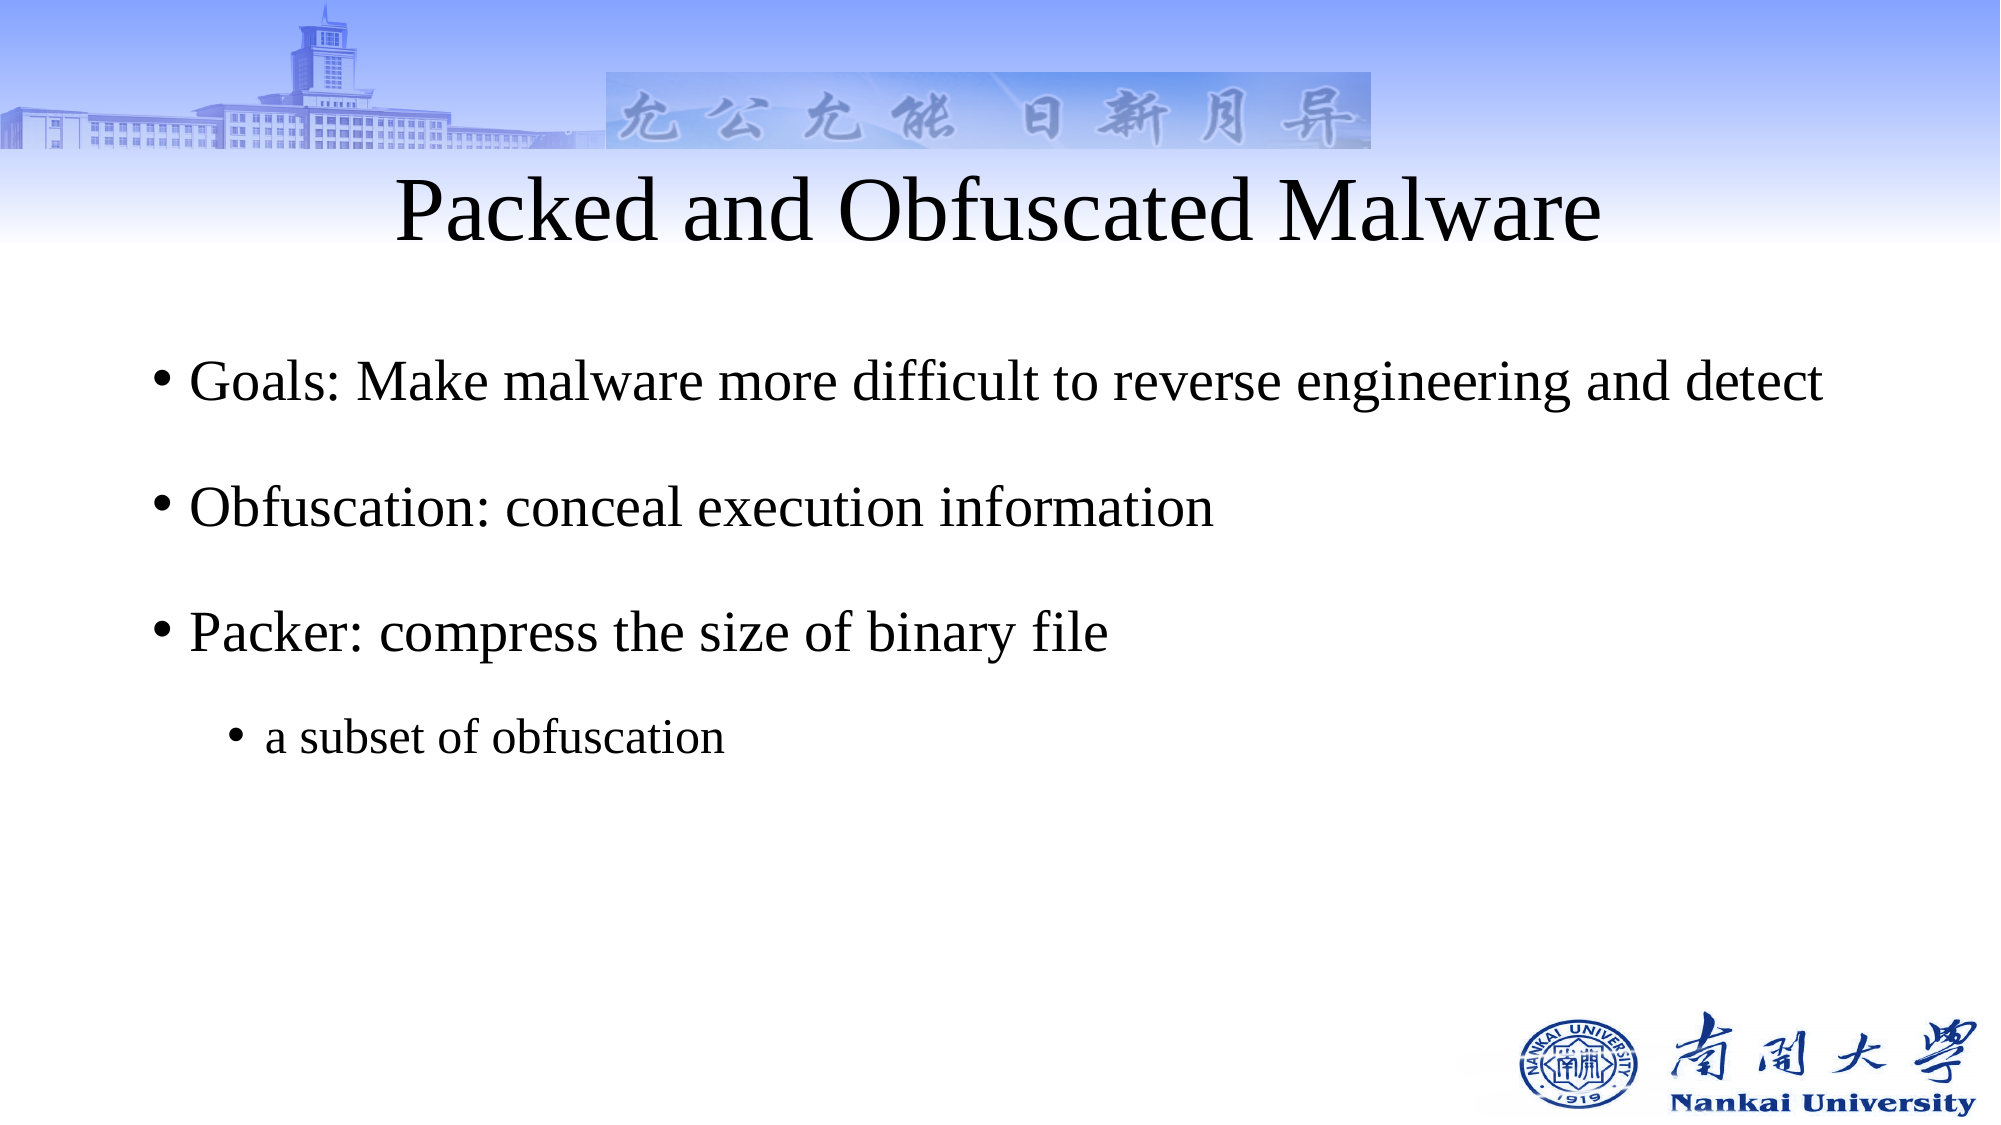

# Packed and Obfuscated Malware
Goals: Make malware more difficult to reverse engineering and detect
Obfuscation: conceal execution information
Packer: compress the size of binary file
a subset of obfuscation